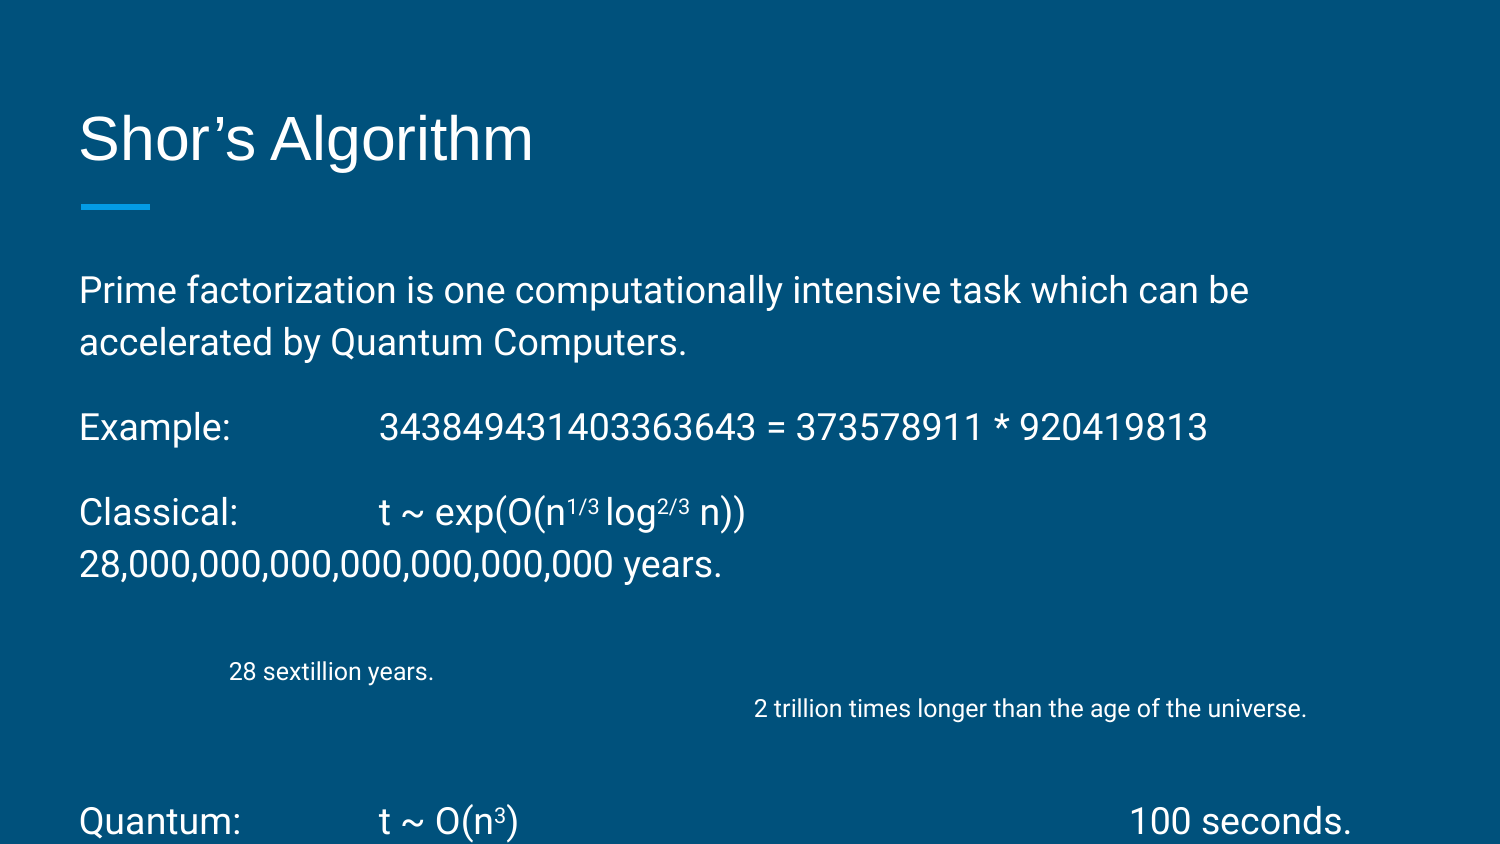

# Shor’s Algorithm
Prime factorization is one computationally intensive task which can be accelerated by Quantum Computers.
Example: 	343849431403363643 = 373578911 * 920419813
Classical:	t ~ exp(O(n1/3 log2/3 n))		28,000,000,000,000,000,000,000 years.
									28 sextillion years.
2 trillion times longer than the age of the universe.

Quantum:	t ~ O(n3)					100 seconds.